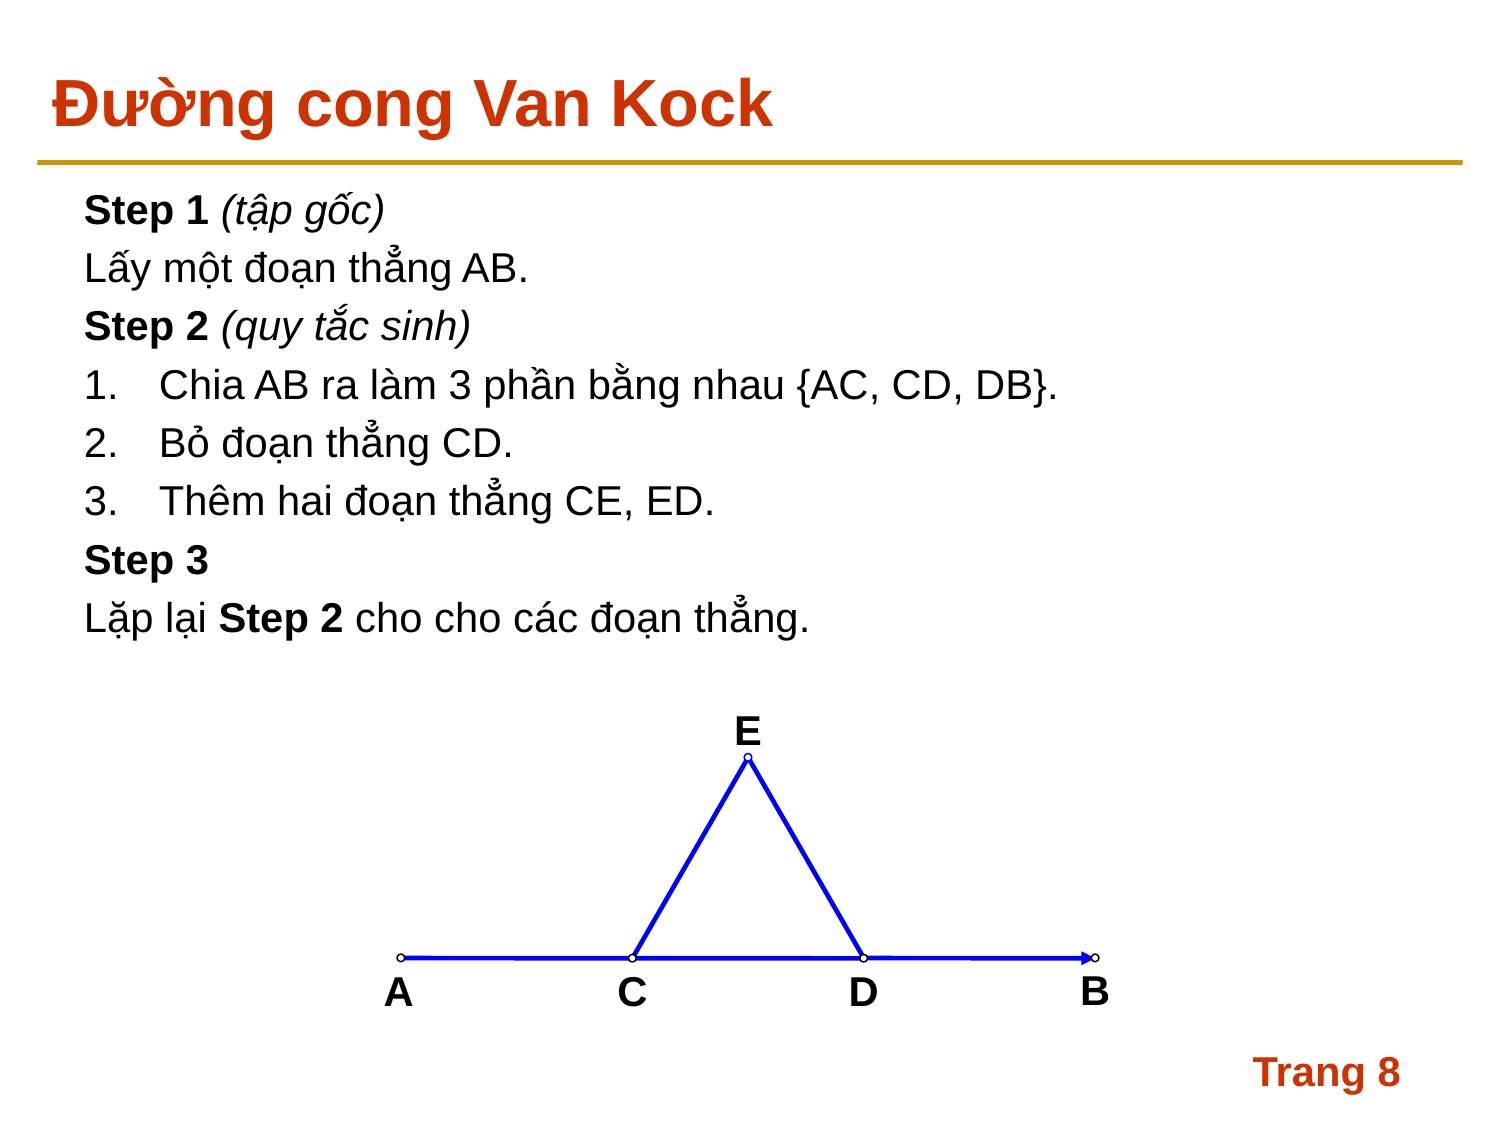

# Đường cong Van Kock
Step 1 (tập gốc)
Lấy một đoạn thẳng AB.
Step 2 (quy tắc sinh)
Chia AB ra làm 3 phần bằng nhau {AC, CD, DB}.
Bỏ đoạn thẳng CD.
Thêm hai đoạn thẳng CE, ED.
Step 3
Lặp lại Step 2 cho cho các đoạn thẳng.
E

C
D

B
A
Trang 8